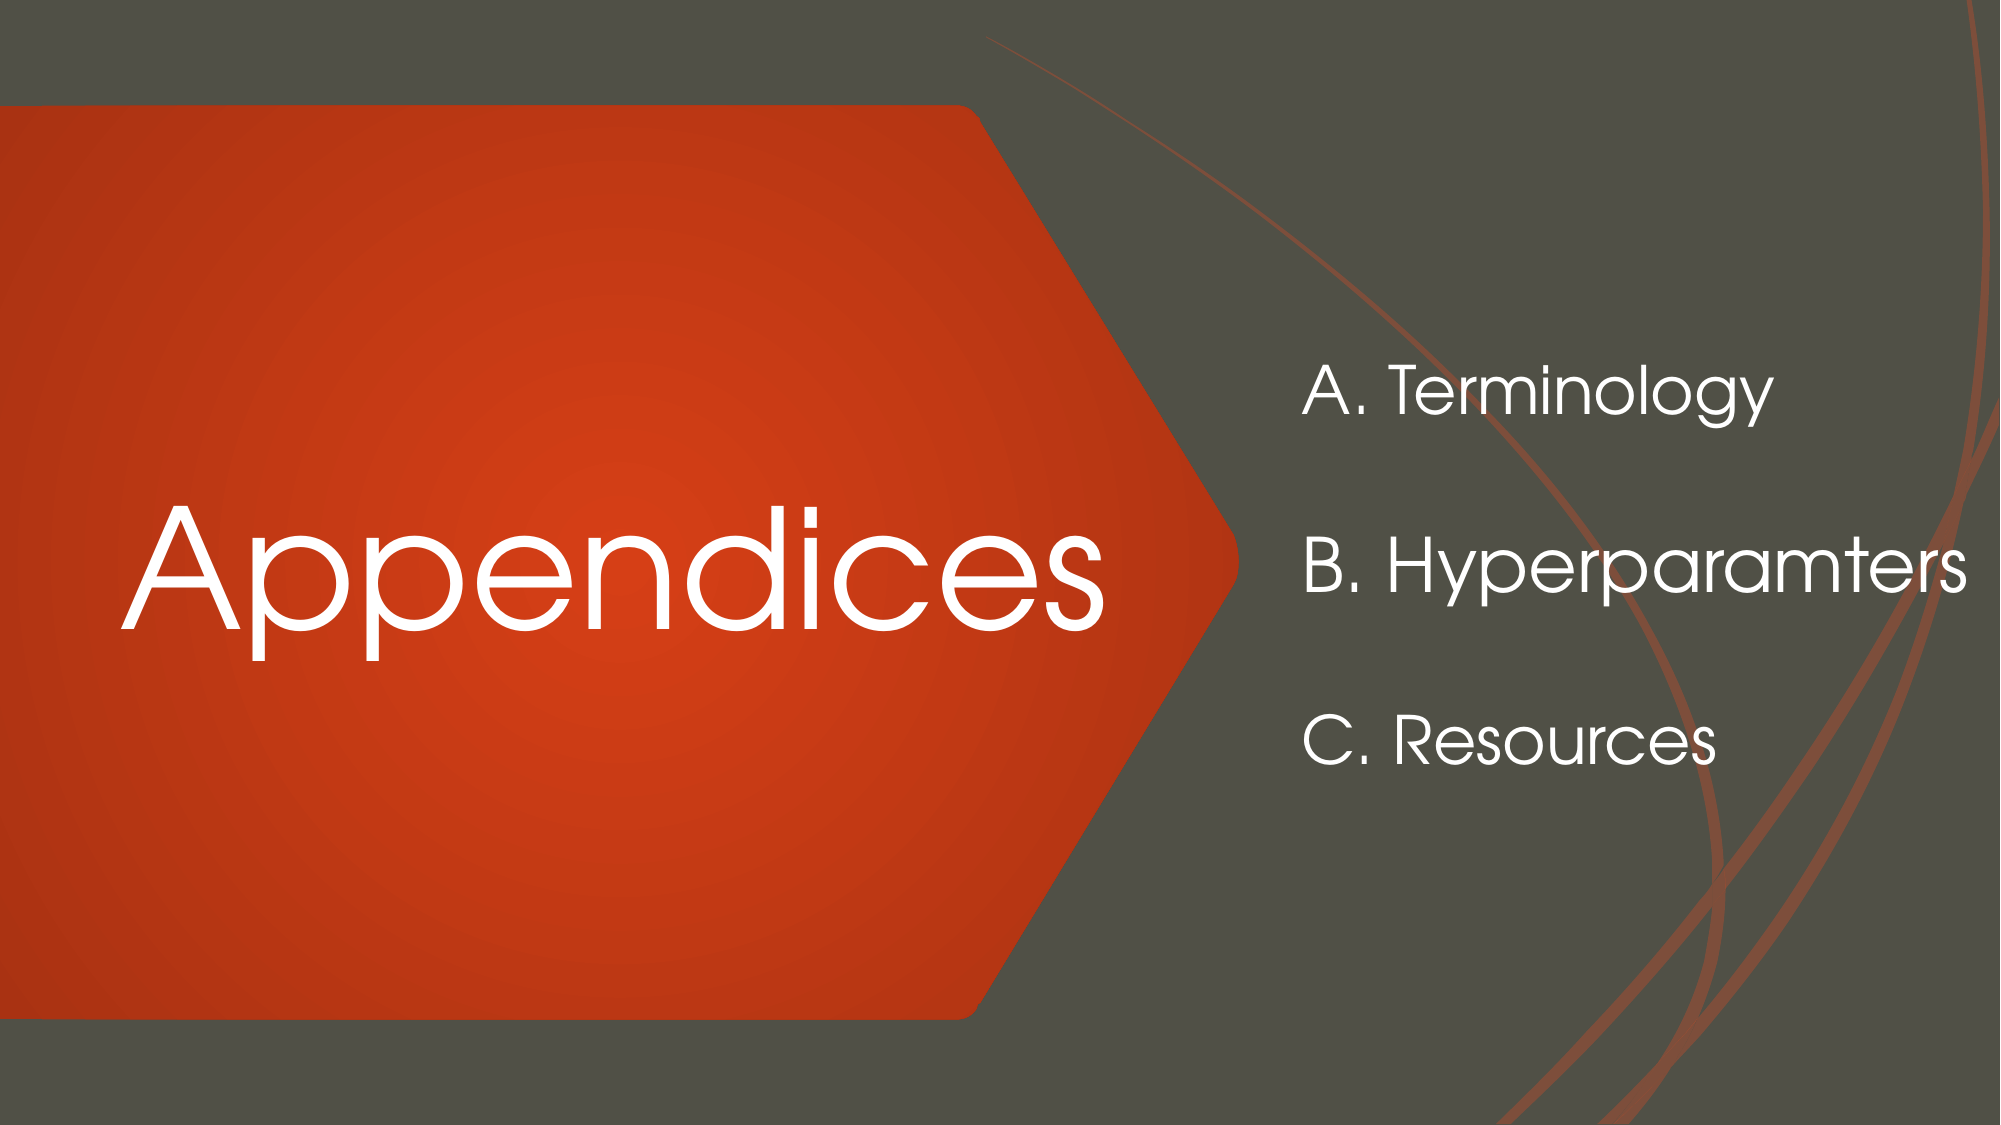

# A. Terminology B. Hyperparamters C. Resources
Appendices